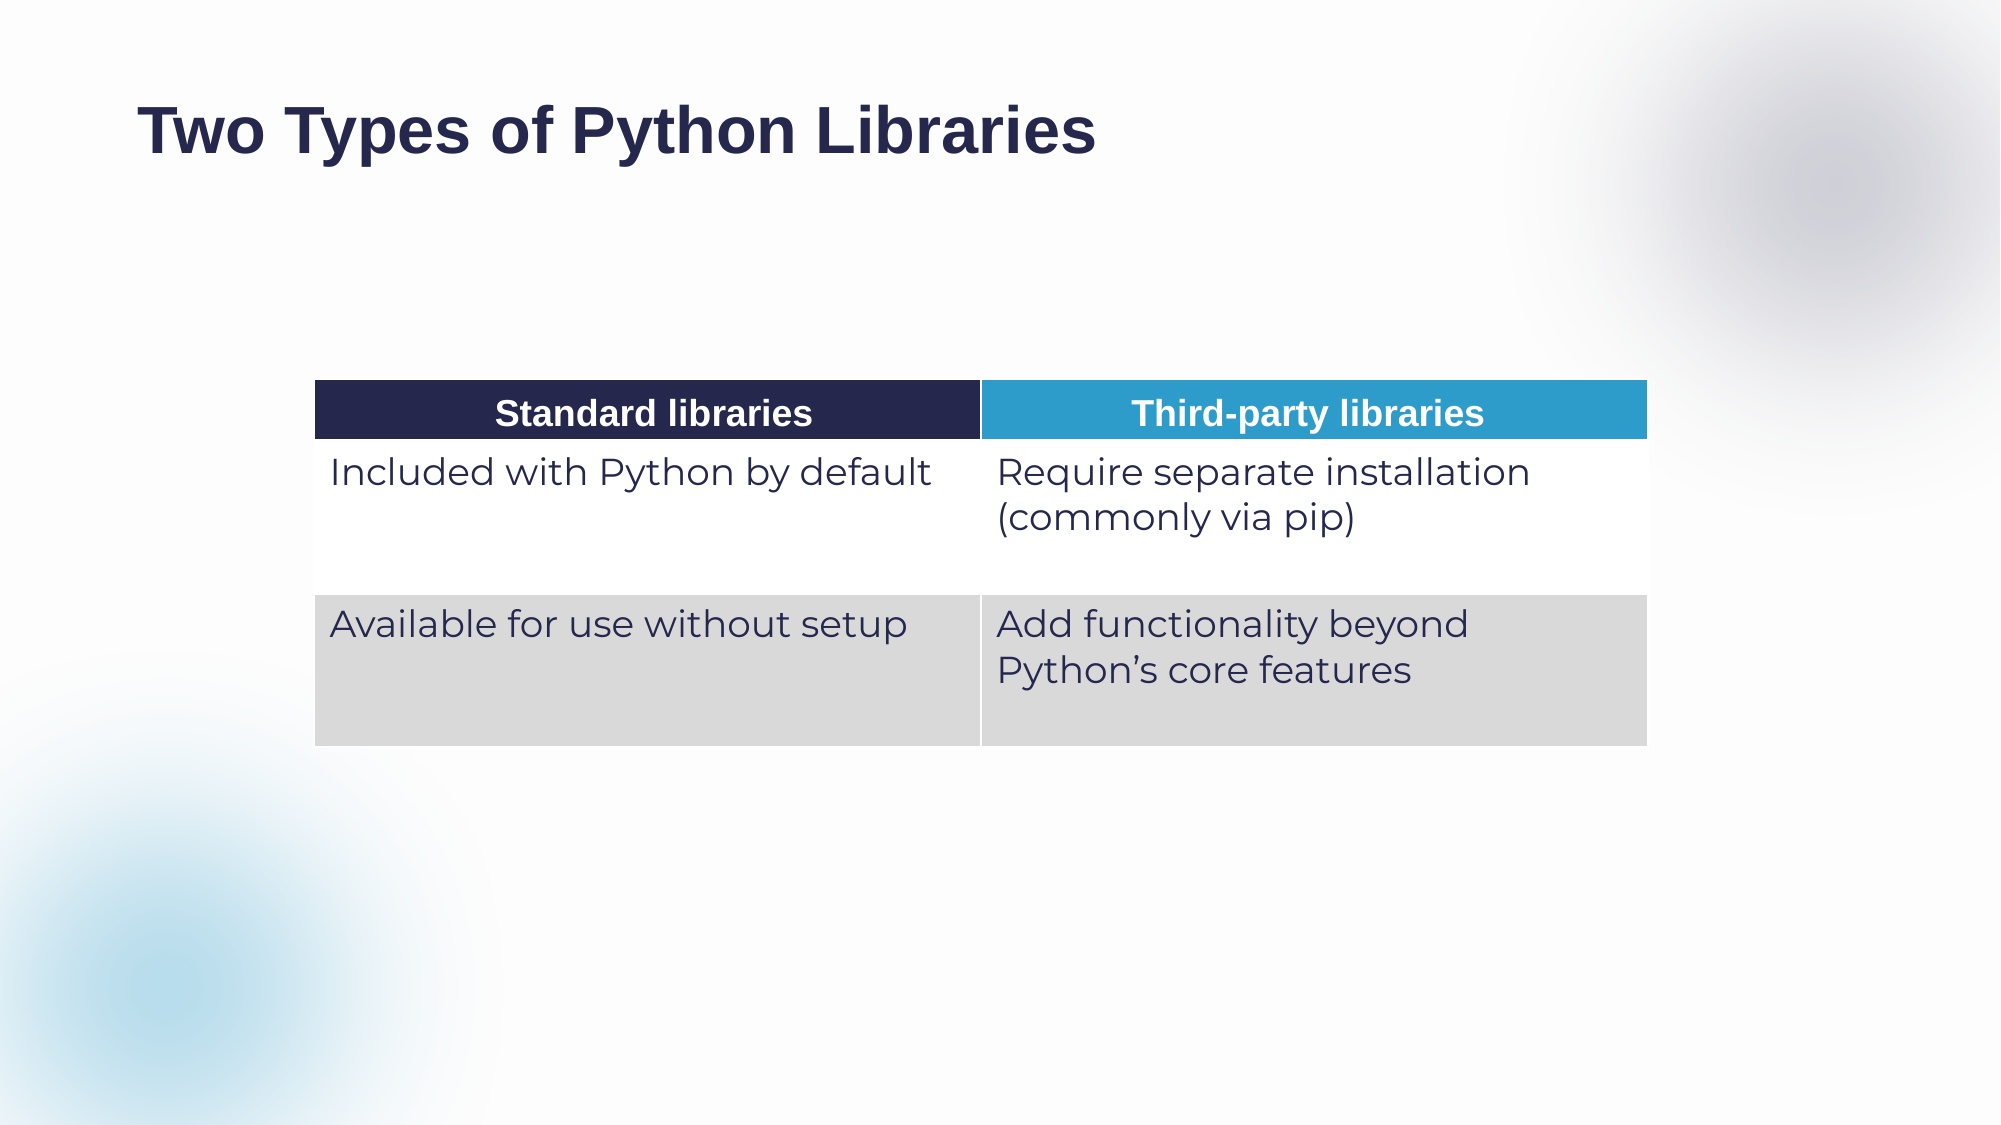

# Two Types of Python Libraries
|  |  |
| --- | --- |
| Included with Python by default | Require separate installation (commonly via pip) |
| Available for use without setup | Add functionality beyond Python’s core features |
Standard libraries
Third-party libraries